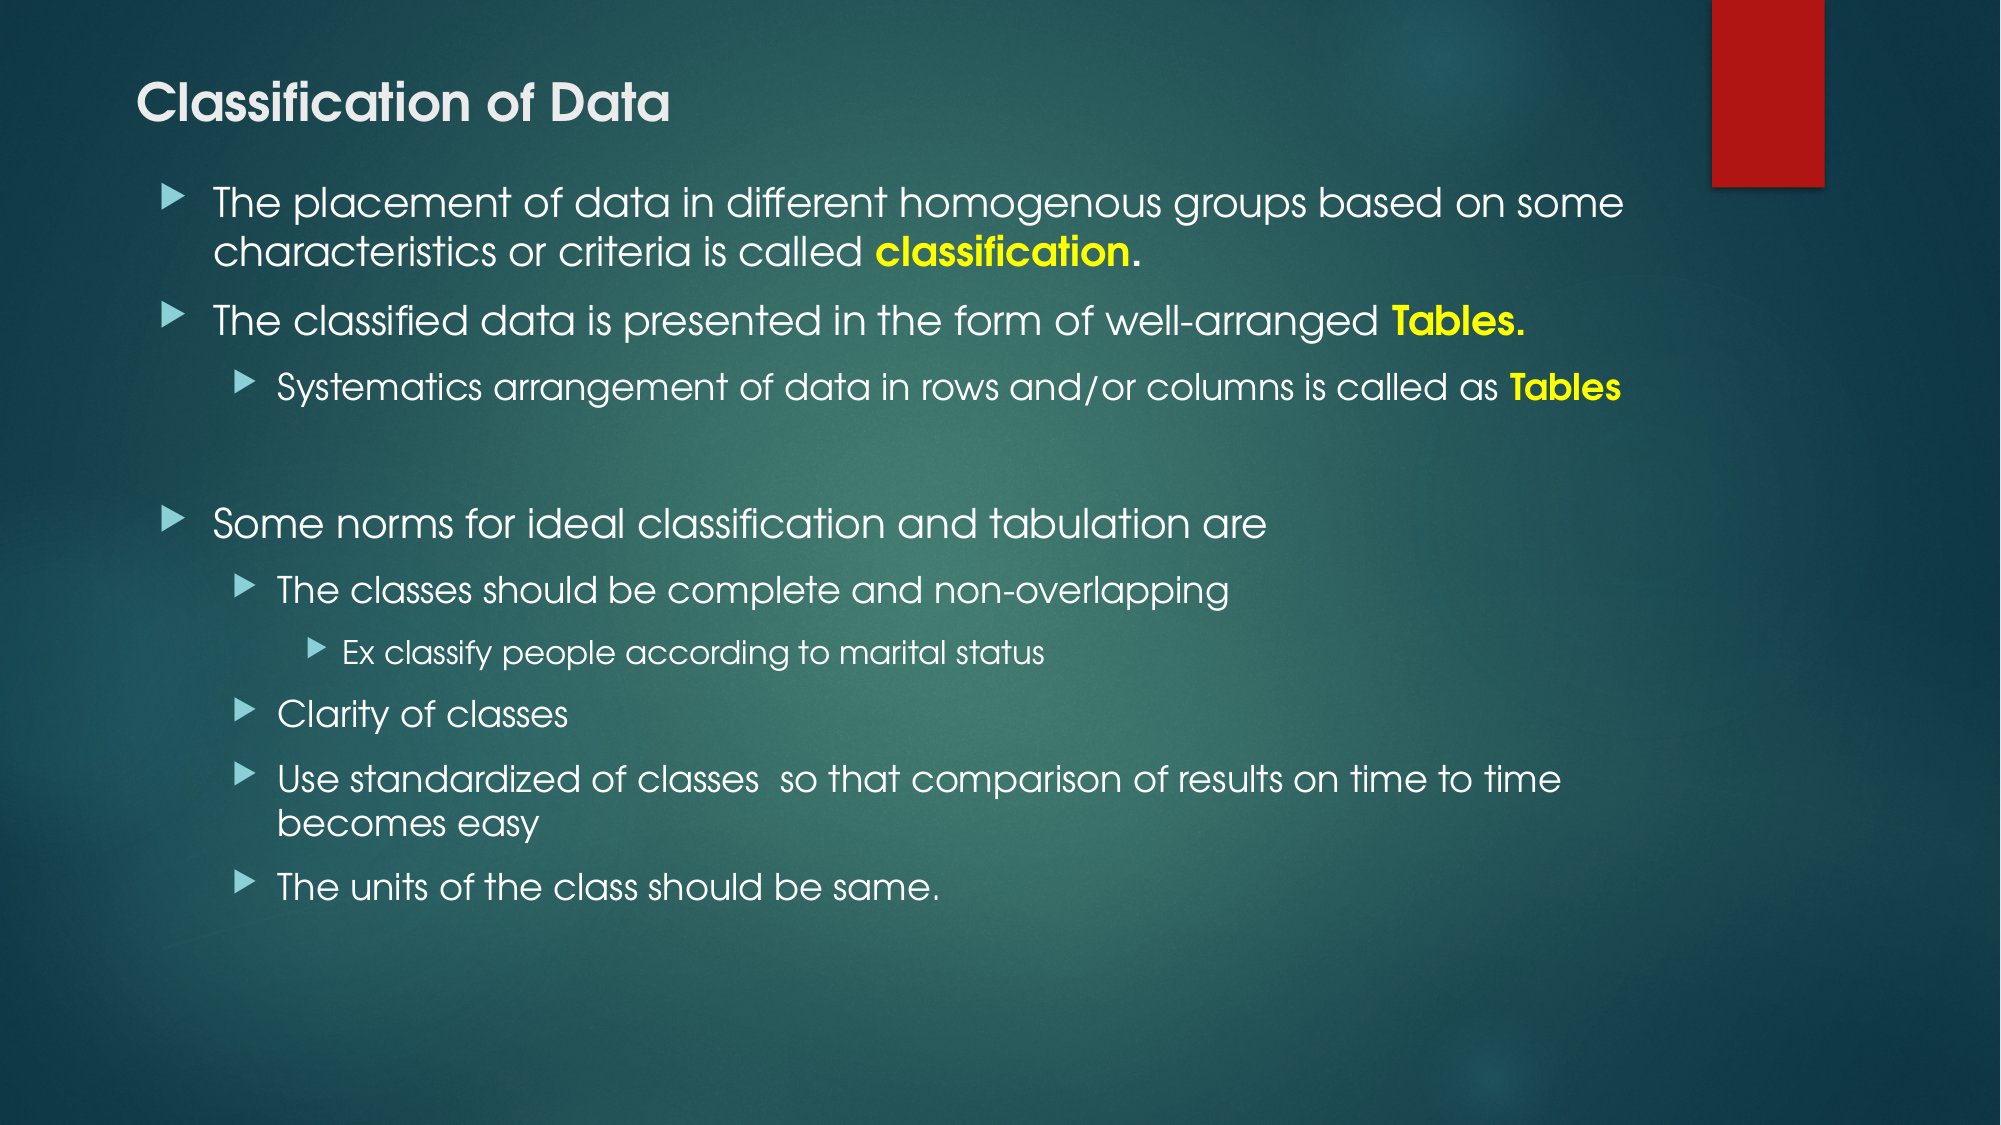

# Classification of Data
The placement of data in different homogenous groups based on some characteristics or criteria is called classification.
The classified data is presented in the form of well-arranged Tables.
Systematics arrangement of data in rows and/or columns is called as Tables

Some norms for ideal classification and tabulation are
The classes should be complete and non-overlapping
Ex classify people according to marital status
Clarity of classes
Use standardized of classes  so that comparison of results on time to time becomes easy
The units of the class should be same.